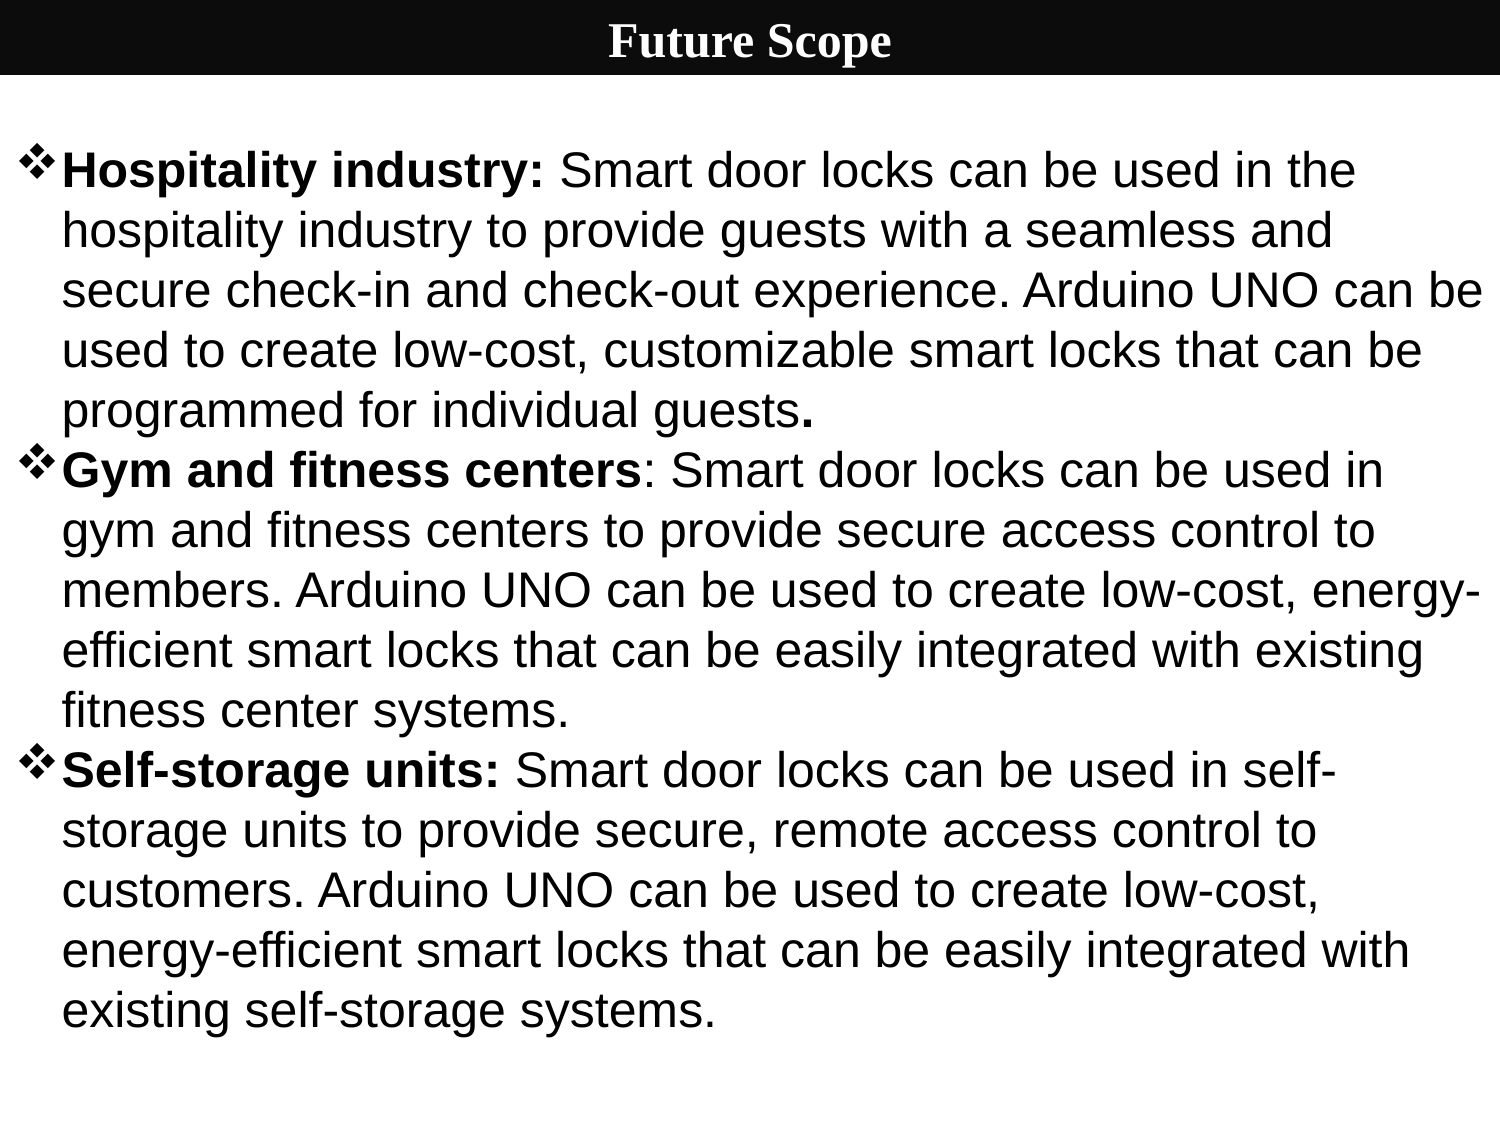

Future Scope
Hospitality industry: Smart door locks can be used in the hospitality industry to provide guests with a seamless and secure check-in and check-out experience. Arduino UNO can be used to create low-cost, customizable smart locks that can be programmed for individual guests.
Gym and fitness centers: Smart door locks can be used in gym and fitness centers to provide secure access control to members. Arduino UNO can be used to create low-cost, energy-efficient smart locks that can be easily integrated with existing fitness center systems.
Self-storage units: Smart door locks can be used in self-storage units to provide secure, remote access control to customers. Arduino UNO can be used to create low-cost, energy-efficient smart locks that can be easily integrated with existing self-storage systems.